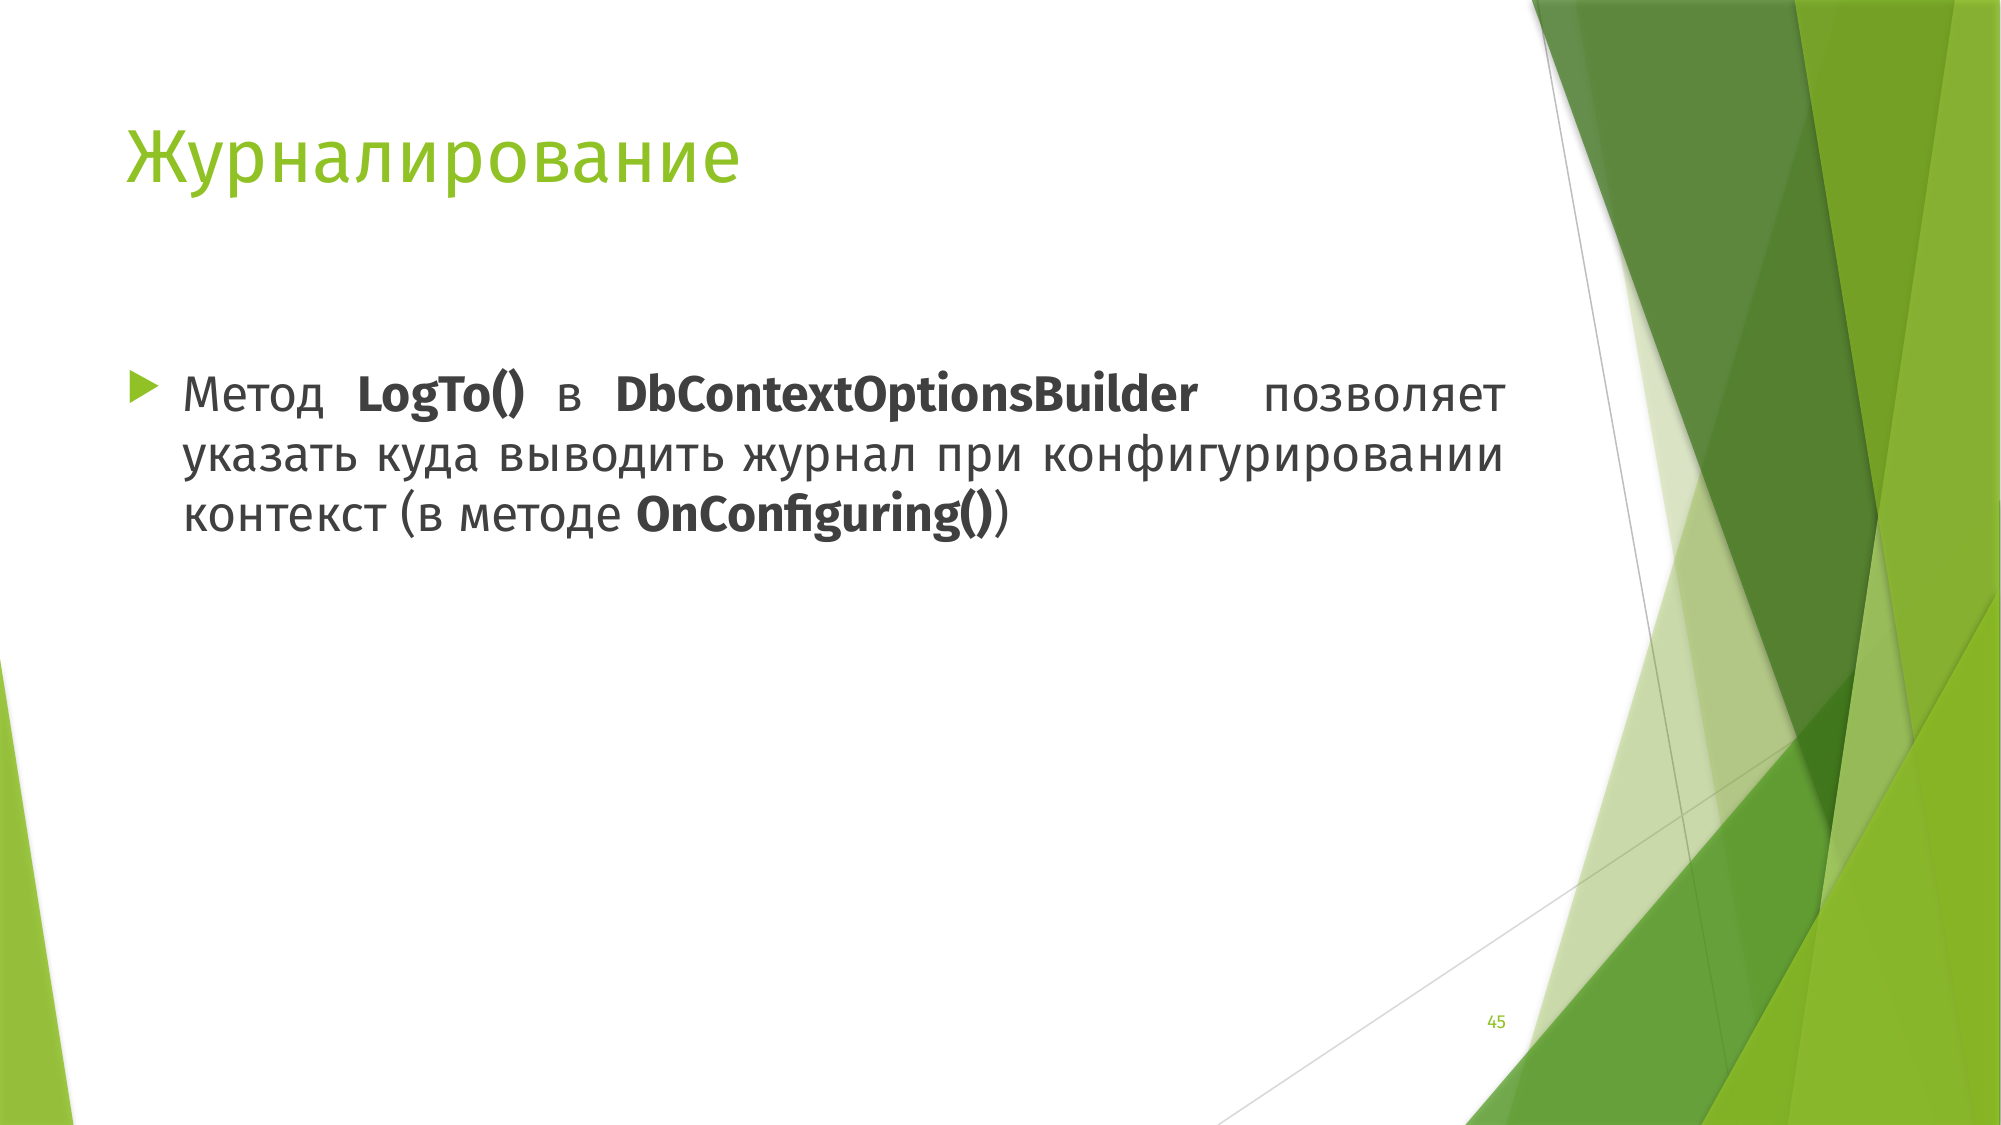

# Журналирование
Метод LogTo() в DbContextOptionsBuilder  позволяет указать куда выводить журнал при конфигурировании контекст (в методе OnConfiguring())
45